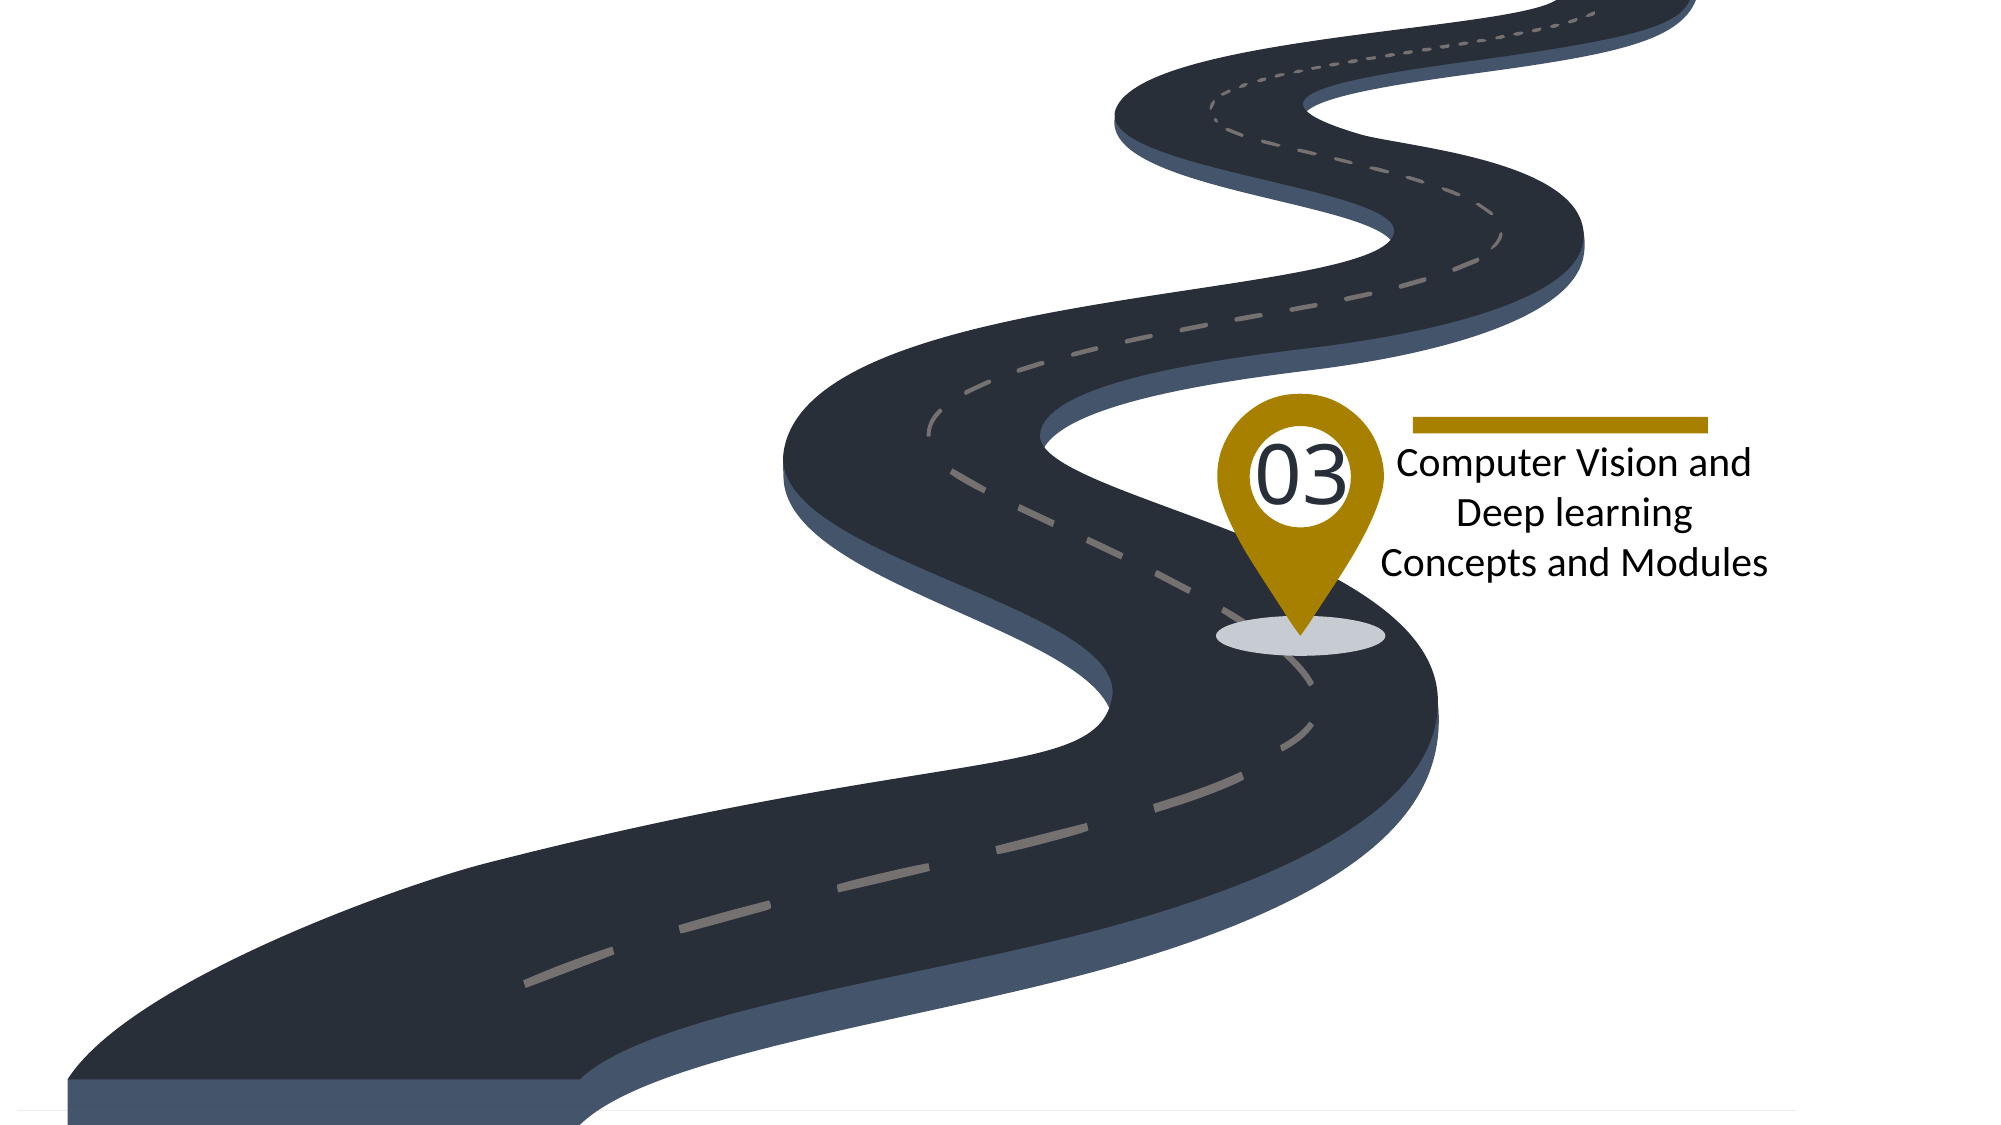

03

Computer Vision and Deep learning Concepts and Modules